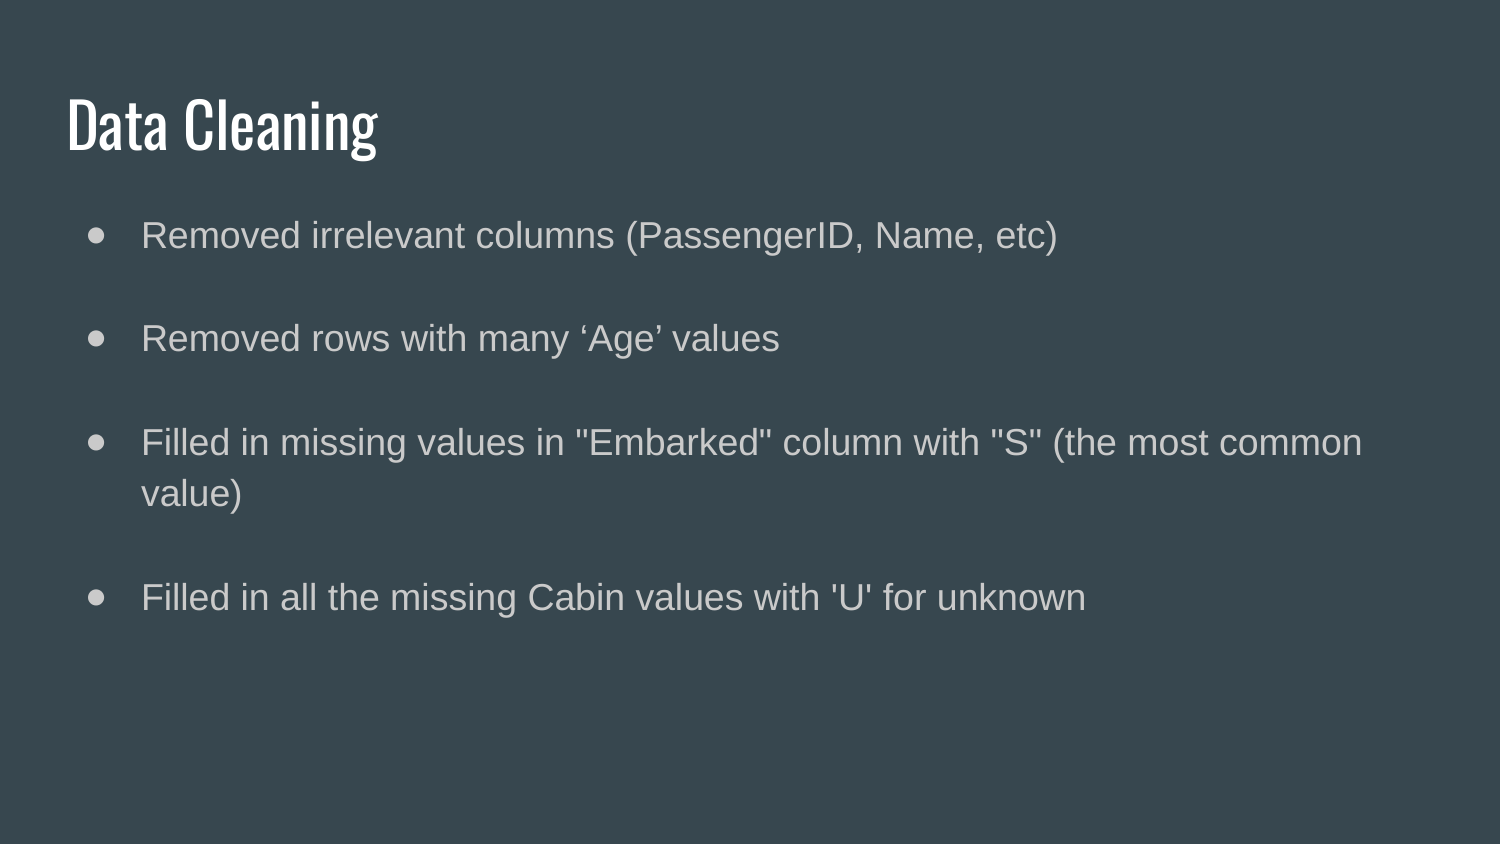

# Data Cleaning
Removed irrelevant columns (PassengerID, Name, etc)

Removed rows with many ‘Age’ values

Filled in missing values in "Embarked" column with "S" (the most common value)

Filled in all the missing Cabin values with 'U' for unknown